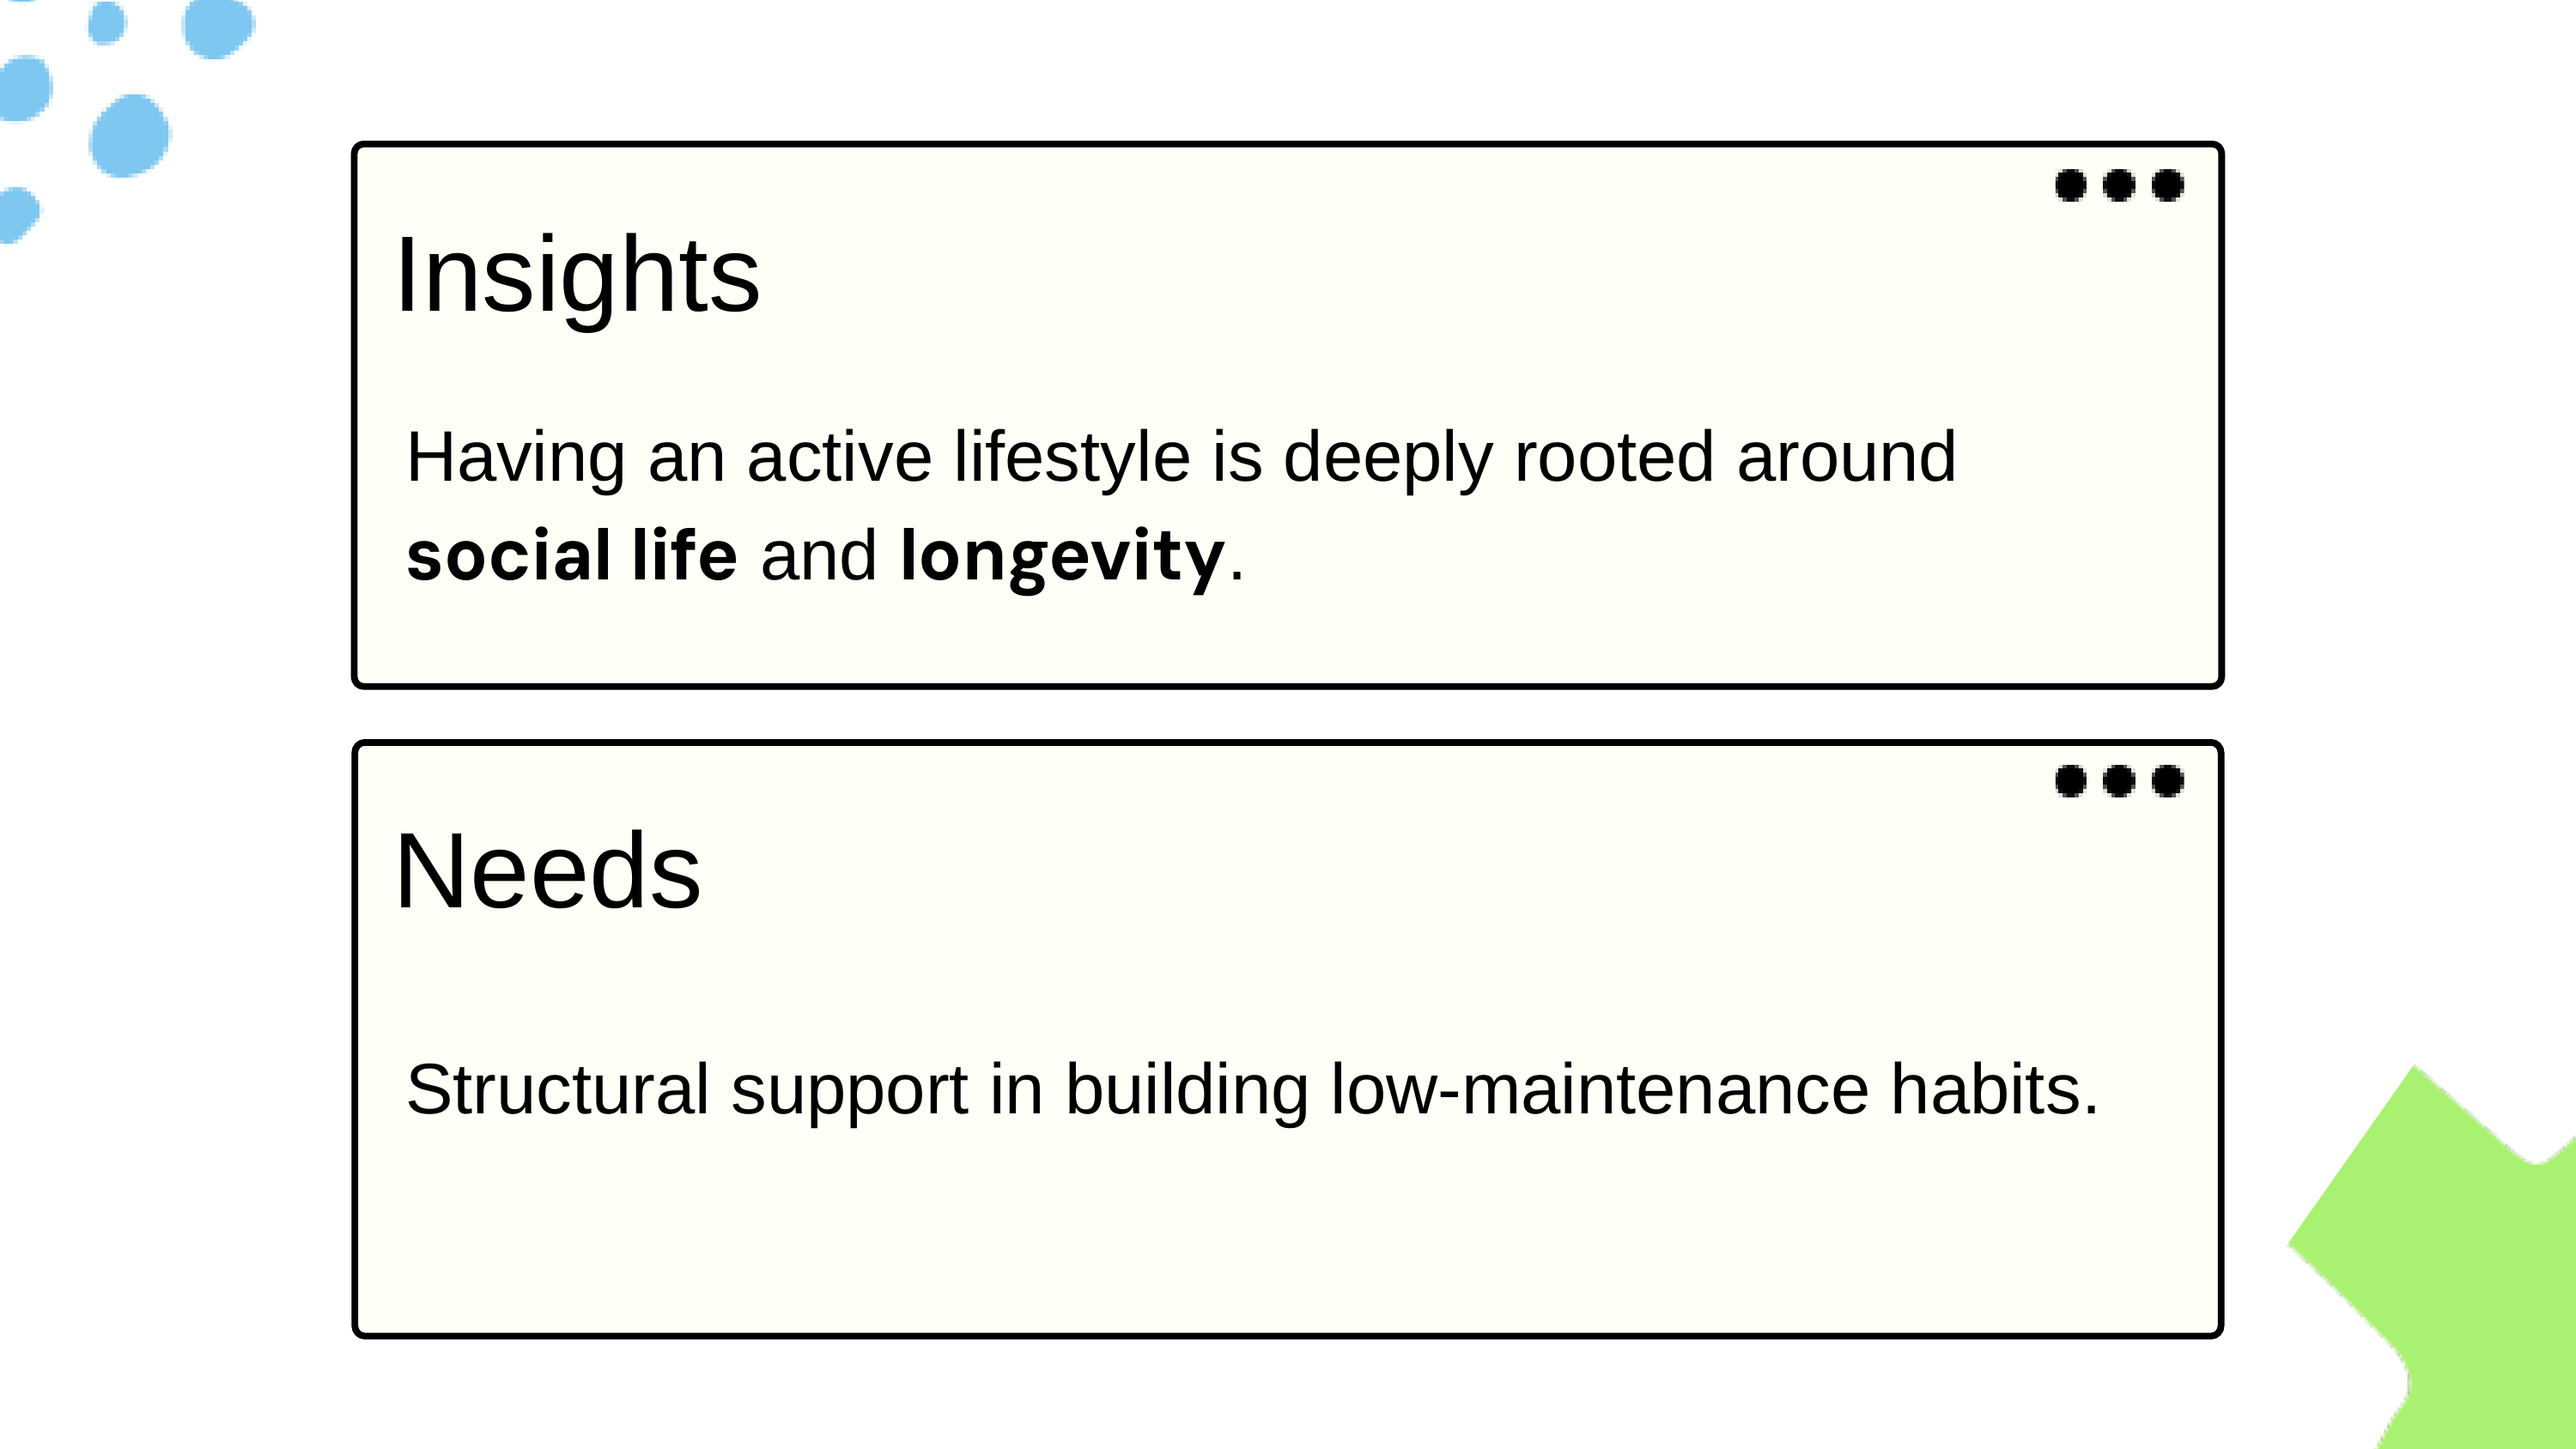

Insights
Having an active lifestyle is deeply rooted around social life and longevity.

Needs
Structural support in building low-maintenance habits.